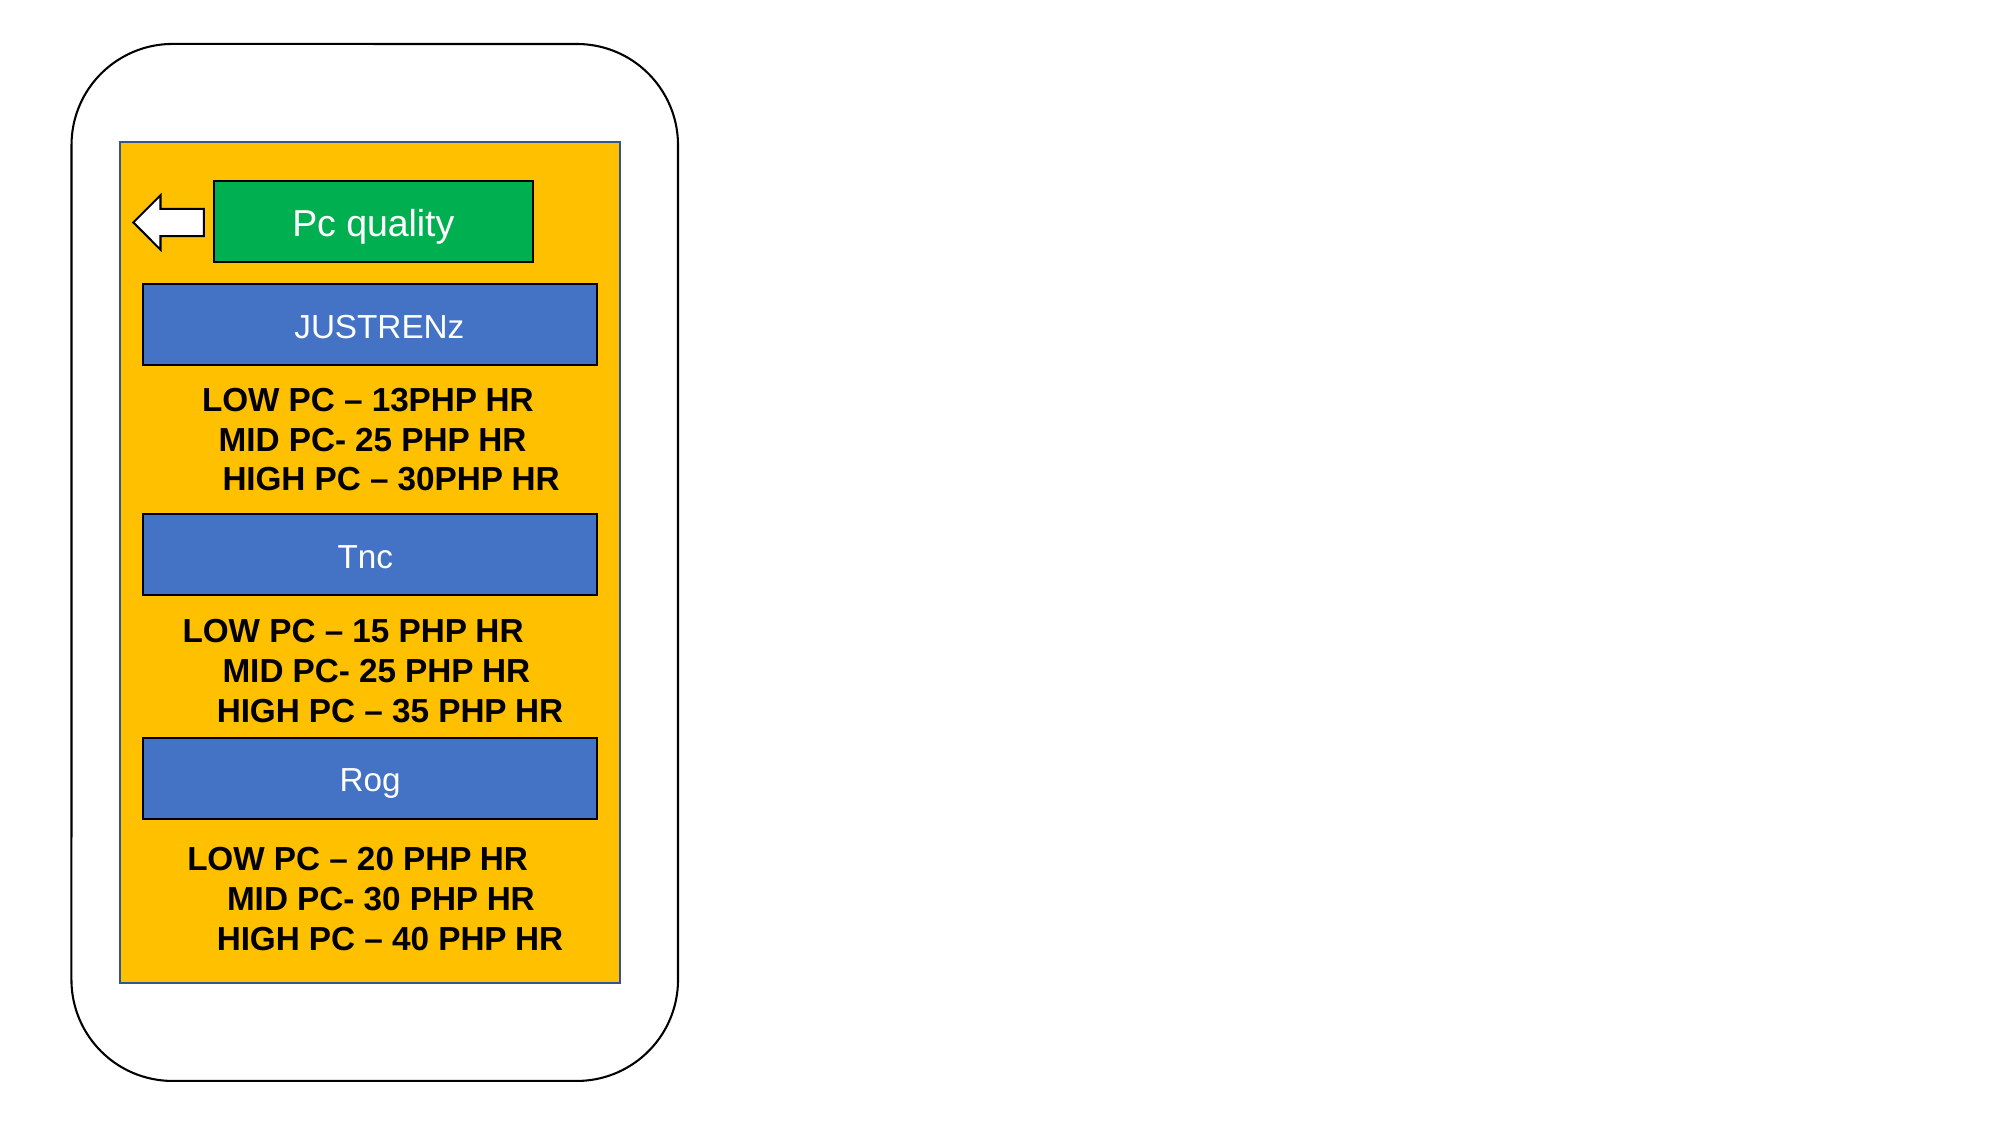

Pc quality

  JUSTRENz
LOW PC – 13PHP HR
MID PC- 25 PHP HR
    HIGH PC – 30PHP HR
Tnc
LOW PC – 15 PHP HR
 MID PC- 25 PHP HR
    HIGH PC – 35 PHP HR
Rog
LOW PC – 20 PHP HR
  MID PC- 30 PHP HR
    HIGH PC – 40 PHP HR